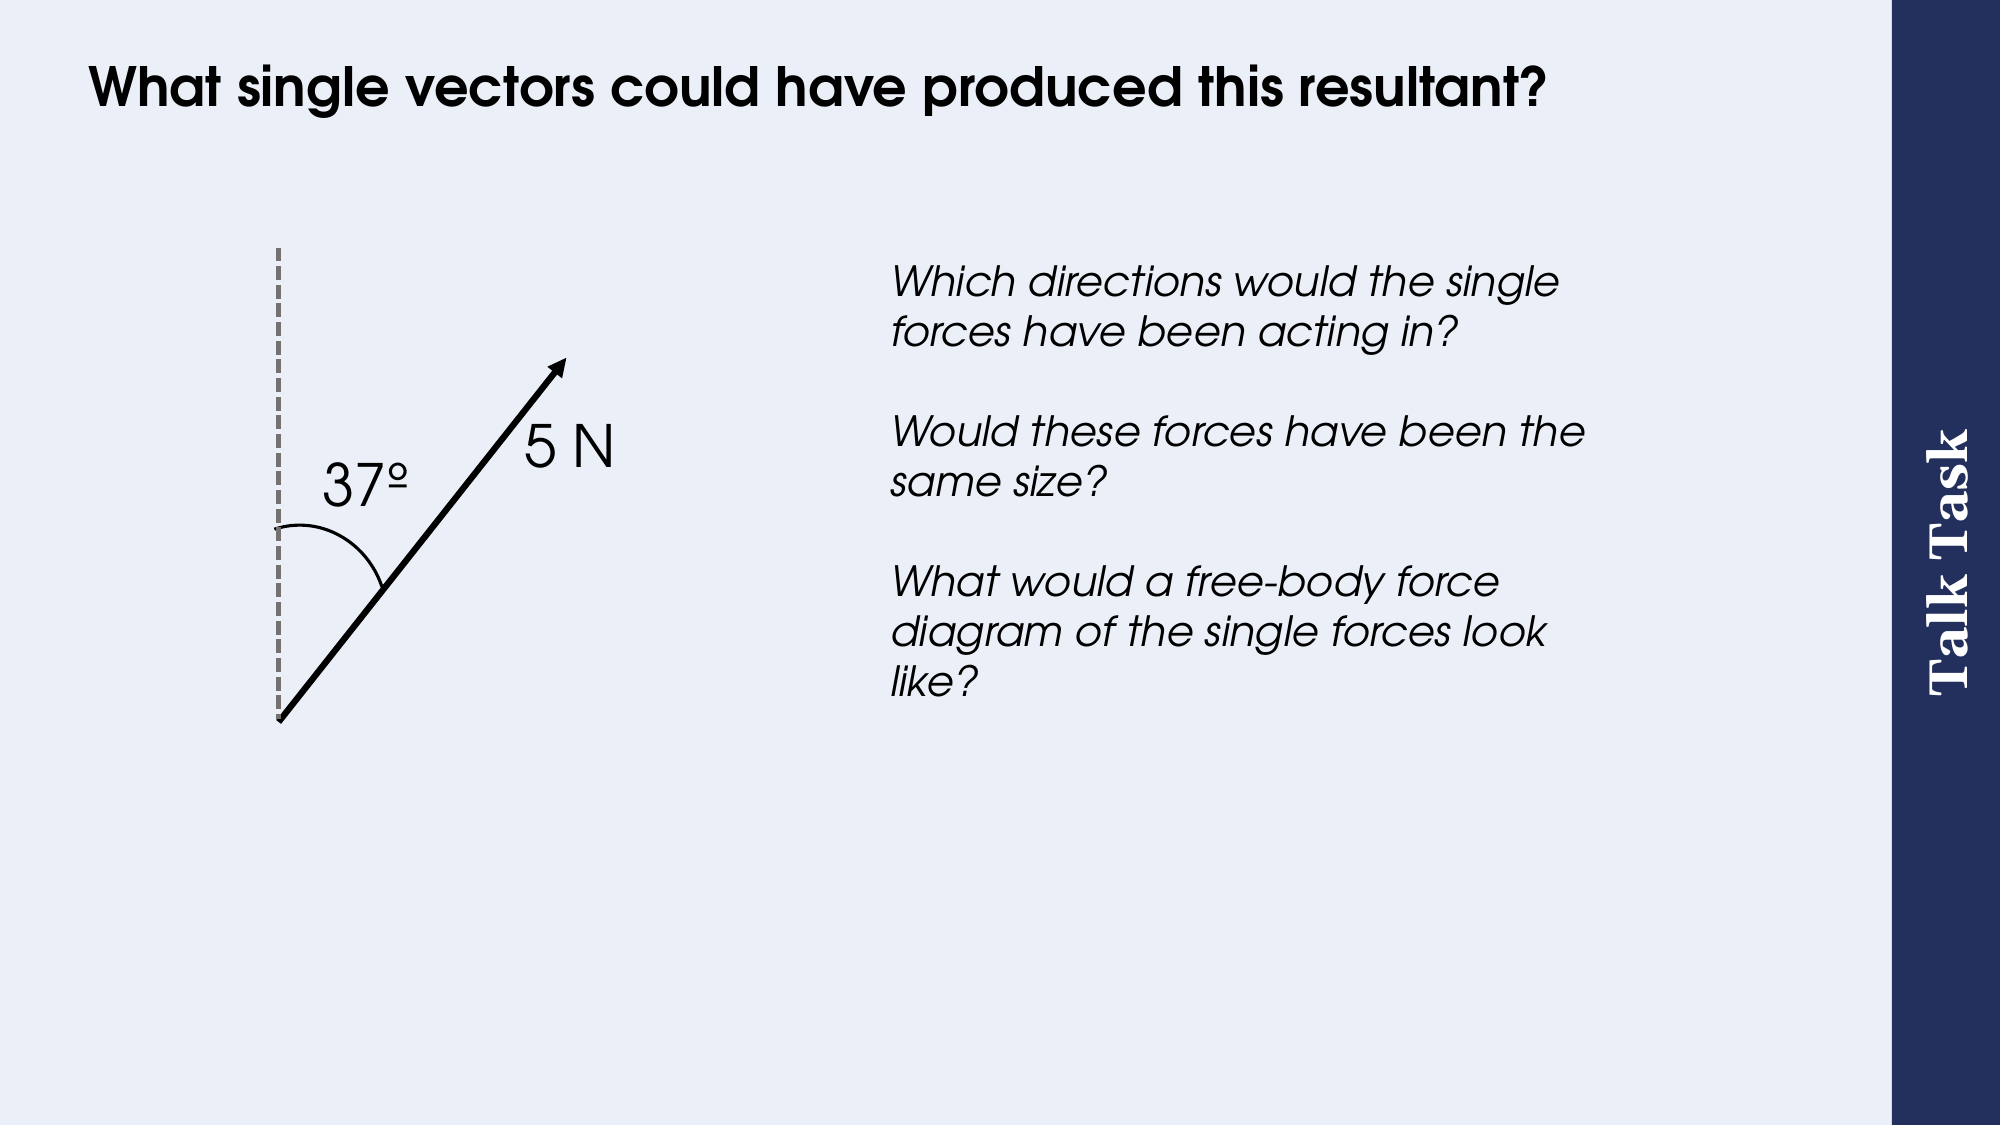

# What single vectors could have produced this resultant?
Which directions would the single forces have been acting in?

Would these forces have been the same size?

What would a free-body force diagram of the single forces look like?
5 N
37º